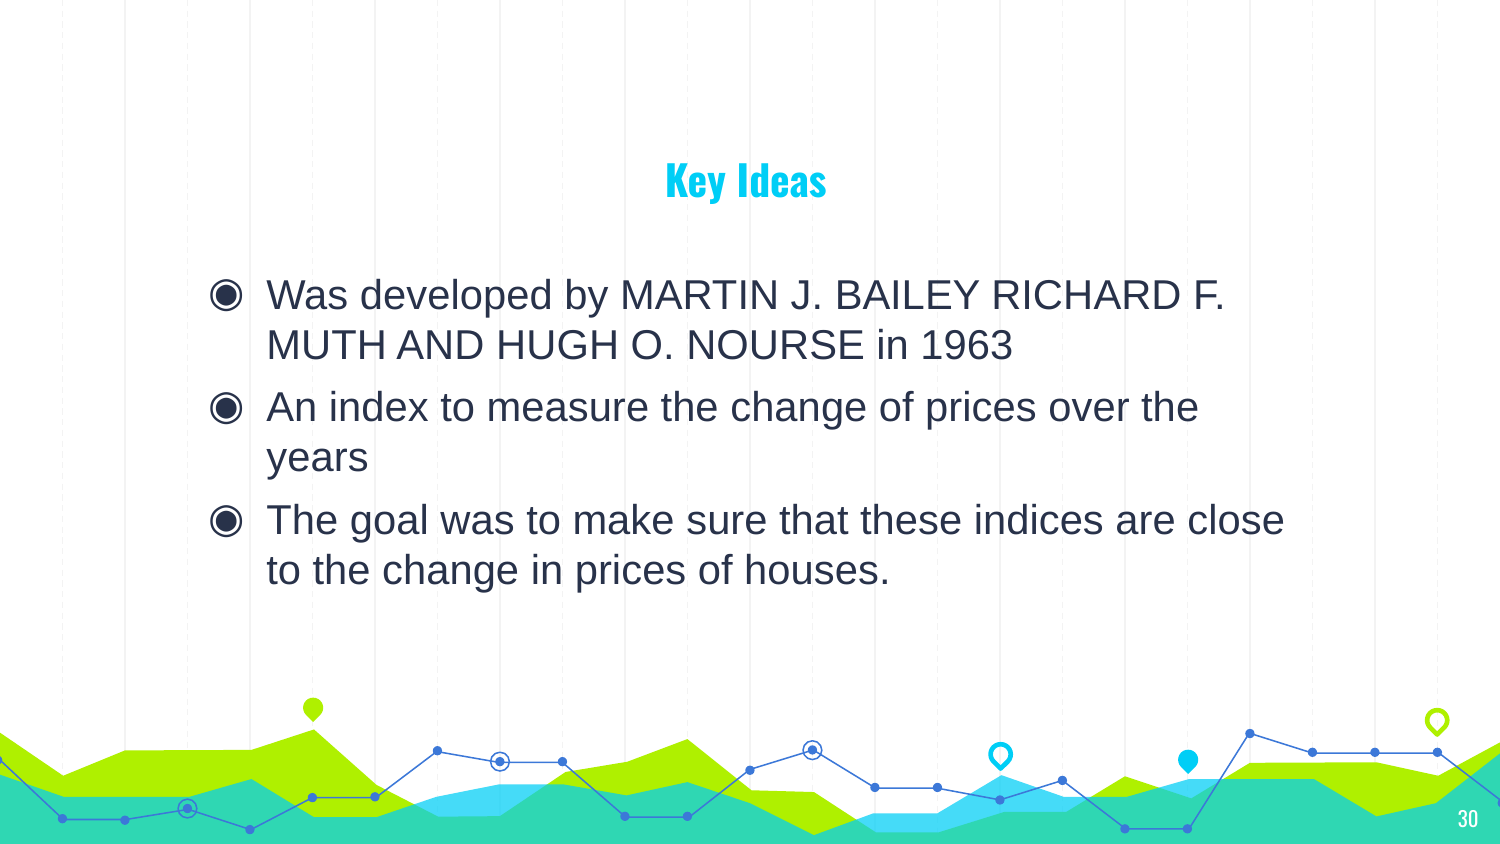

# Key Ideas
Was developed by MARTIN J. BAILEY RICHARD F. MUTH AND HUGH O. NOURSE in 1963
An index to measure the change of prices over the years
The goal was to make sure that these indices are close to the change in prices of houses.
30